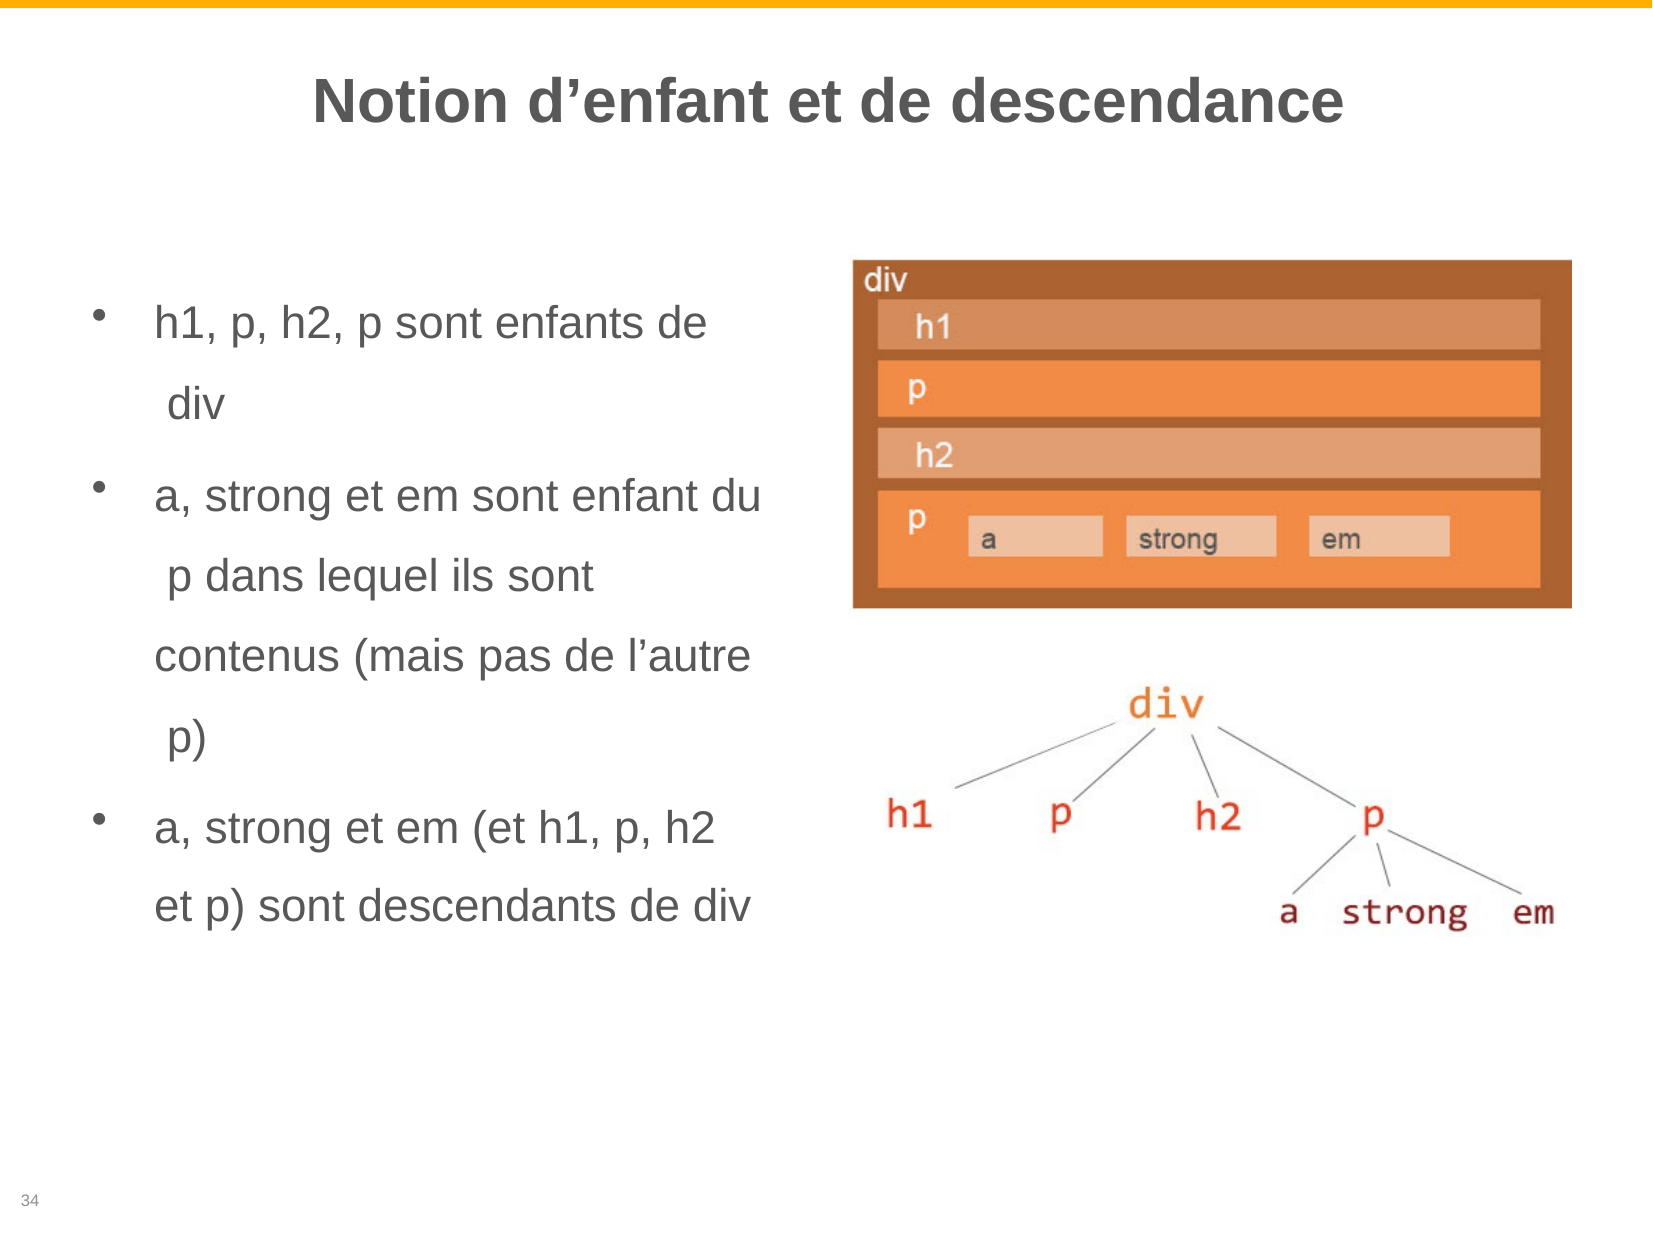

# Notion d’enfant et de descendance

h1, p, h2, p sont enfants de  div
a, strong et em sont enfant du  p dans lequel ils sont  contenus (mais pas de l’autre  p)
a, strong et em (et h1, p, h2  et p) sont descendants de div

34